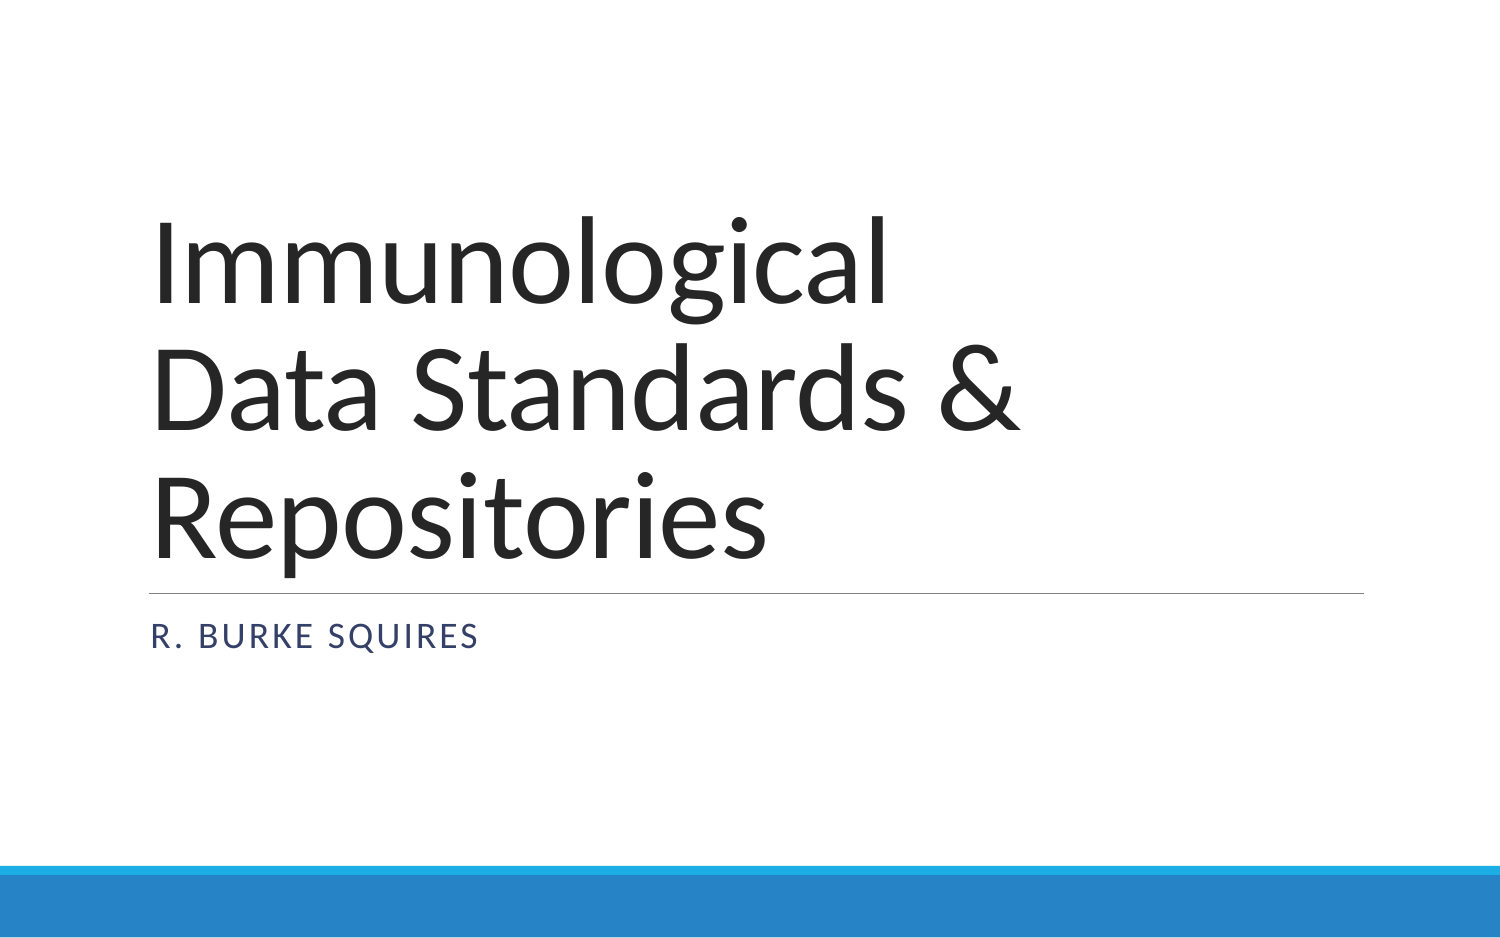

# Immunological Data Standards & Repositories
R. Burke Squires